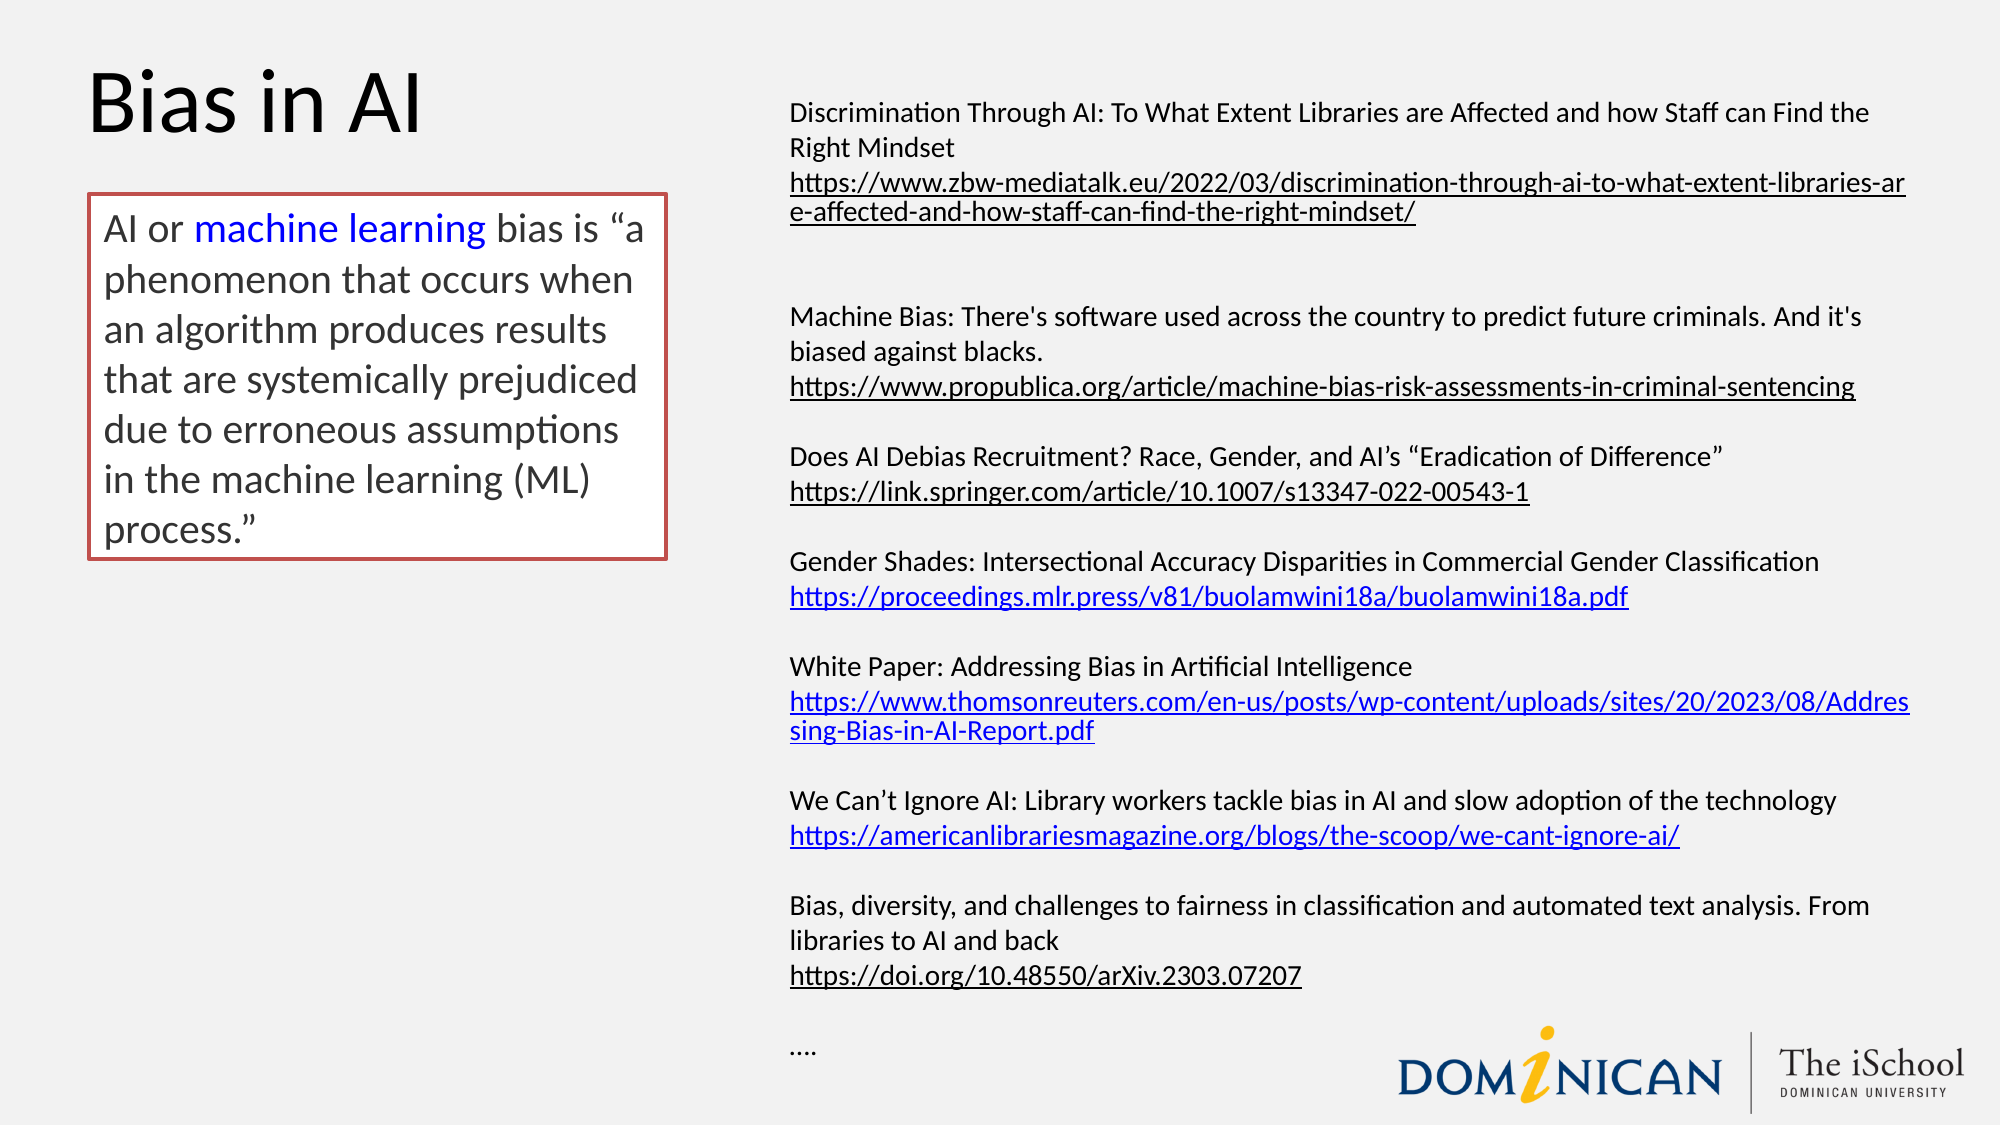

Bias in AI
Discrimination Through AI: To What Extent Libraries are Affected and how Staff can Find the Right Mindset
https://www.zbw-mediatalk.eu/2022/03/discrimination-through-ai-to-what-extent-libraries-are-affected-and-how-staff-can-find-the-right-mindset/

Machine Bias: There's software used across the country to predict future criminals. And it's biased against blacks.
https://www.propublica.org/article/machine-bias-risk-assessments-in-criminal-sentencing

Does AI Debias Recruitment? Race, Gender, and AI’s “Eradication of Difference”
https://link.springer.com/article/10.1007/s13347-022-00543-1

Gender Shades: Intersectional Accuracy Disparities in Commercial Gender Classification
https://proceedings.mlr.press/v81/buolamwini18a/buolamwini18a.pdf

White Paper: Addressing Bias in Artificial Intelligence
https://www.thomsonreuters.com/en-us/posts/wp-content/uploads/sites/20/2023/08/Addressing-Bias-in-AI-Report.pdf

We Can’t Ignore AI: Library workers tackle bias in AI and slow adoption of the technology
https://americanlibrariesmagazine.org/blogs/the-scoop/we-cant-ignore-ai/
Bias, diversity, and challenges to fairness in classification and automated text analysis. From libraries to AI and back
https://doi.org/10.48550/arXiv.2303.07207

….
AI or machine learning bias is “a phenomenon that occurs when an algorithm produces results that are systemically prejudiced due to erroneous assumptions in the machine learning (ML) process.”